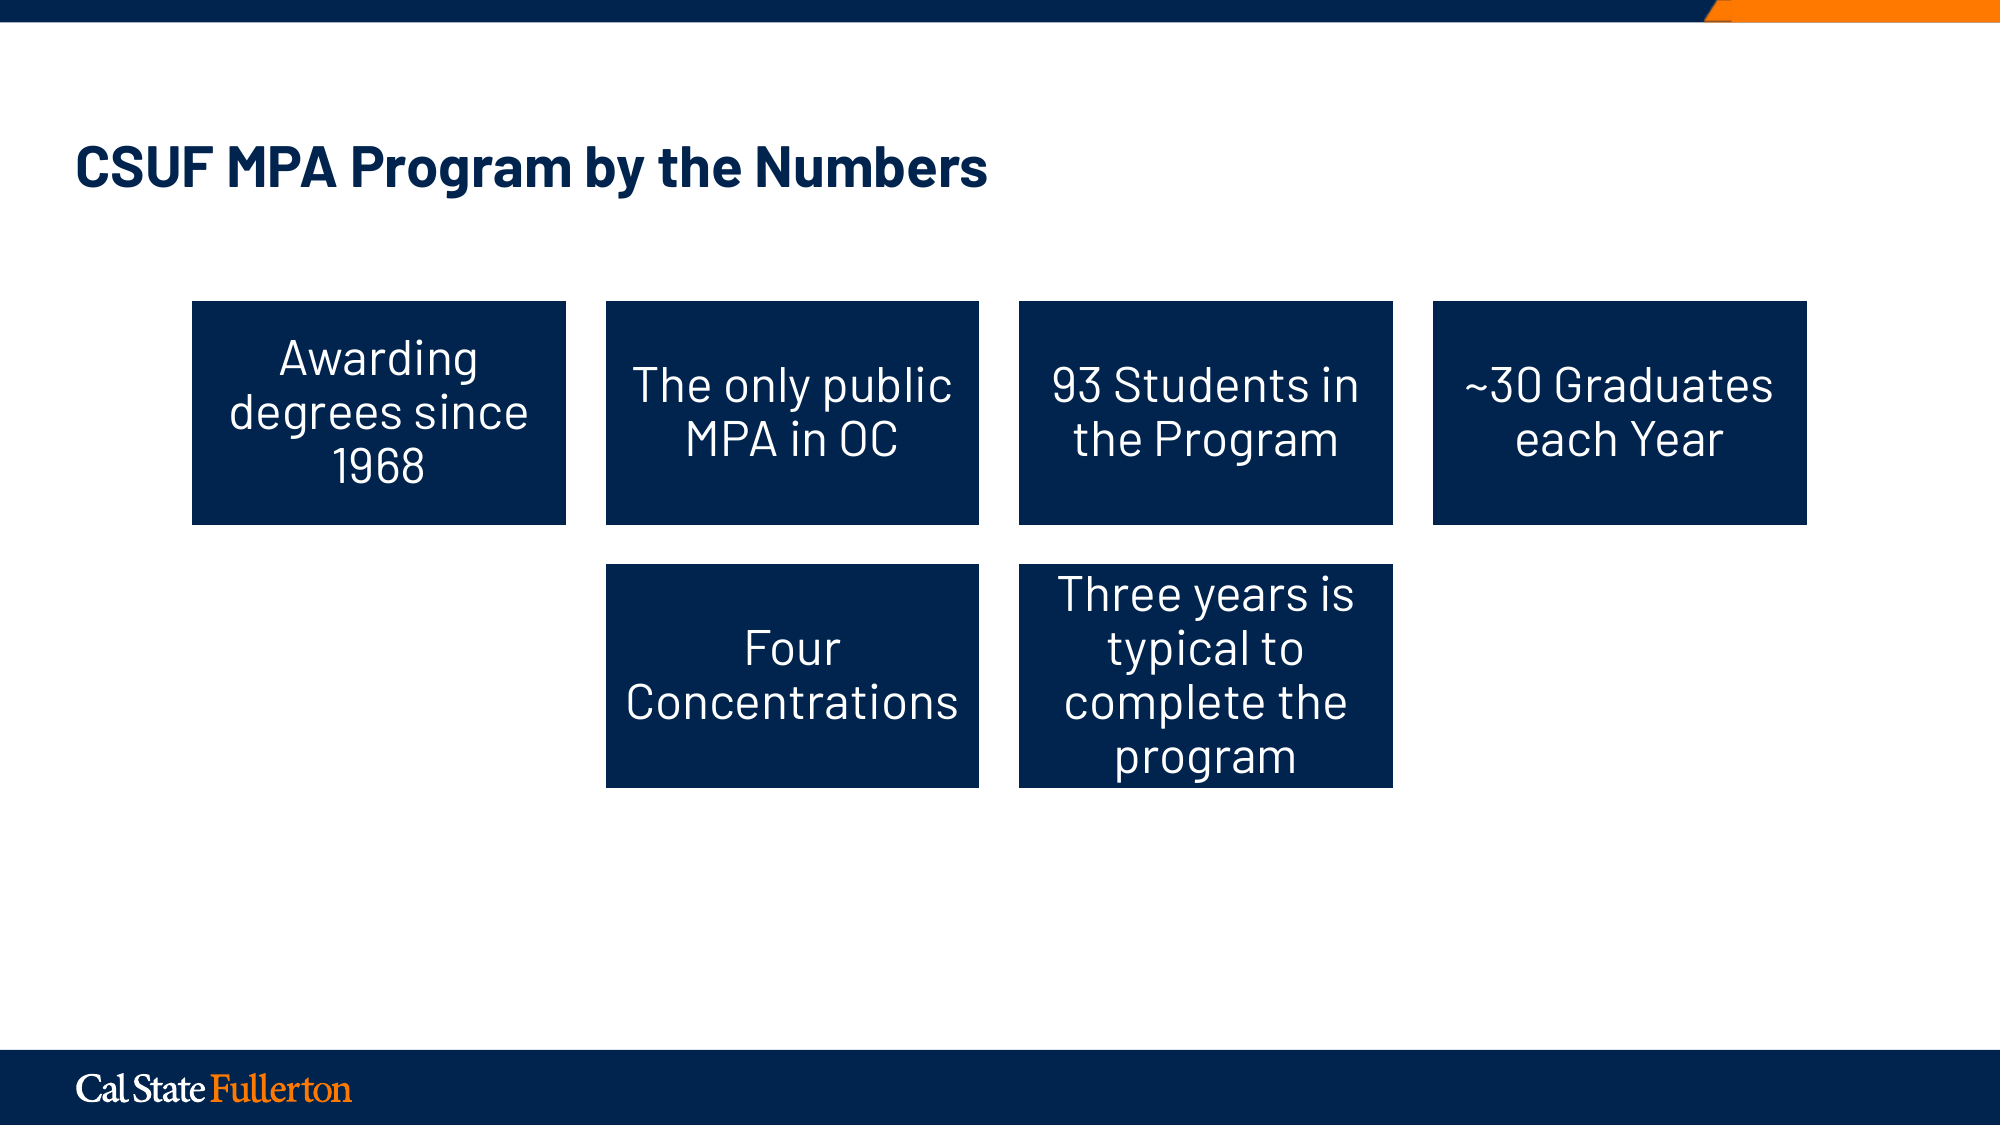

# CSUF MPA Program by the Numbers
Awarding degrees since 1968
The only public MPA in OC
93 Students in the Program
~30 Graduates each Year
Four Concentrations
Three years is typical to complete the program